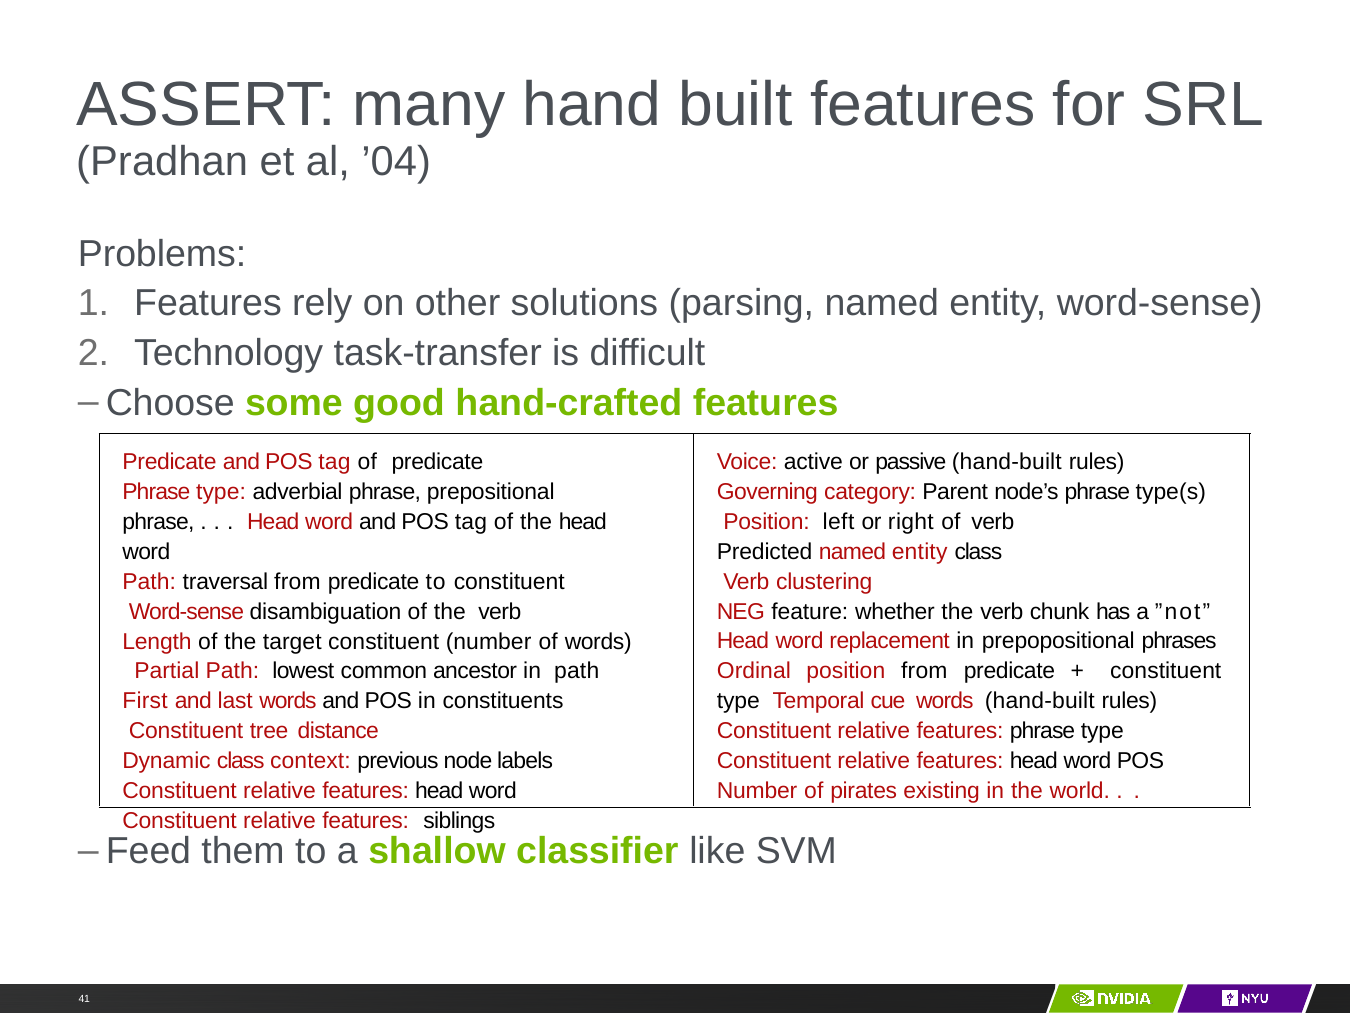

# ASSERT: many hand built features for SRL (Pradhan et al, ’04)
Problems:
Features rely on other solutions (parsing, named entity, word-sense)
Technology task-transfer is difficult
Choose some good hand-crafted features

Feed them to a shallow classifier like SVM

Voice: active or passive (hand-built rules)  Governing category: Parent node’s phrase type(s)  Position:  left or right of verb
Predicted named entity class  Verb clustering
NEG feature: whether the verb chunk has a ”not”  Head word replacement in prepopositional phrases  Ordinal position from predicate + constituent type  Temporal cue  words  (hand-built rules)
Constituent relative features: phrase type  Constituent relative features: head word POS  Number of pirates existing in the world. . .
Predicate and POS tag of  predicate
Phrase type: adverbial phrase, prepositional phrase, . . .  Head word and POS tag of the head   word
Path: traversal from predicate to constituent  Word-sense disambiguation of the verb
Length of the target constituent (number of words)  Partial Path:  lowest common ancestor in path
First and last words and POS in constituents  Constituent tree distance
Dynamic class context: previous node labels  Constituent relative features: head word  Constituent relative features:  siblings